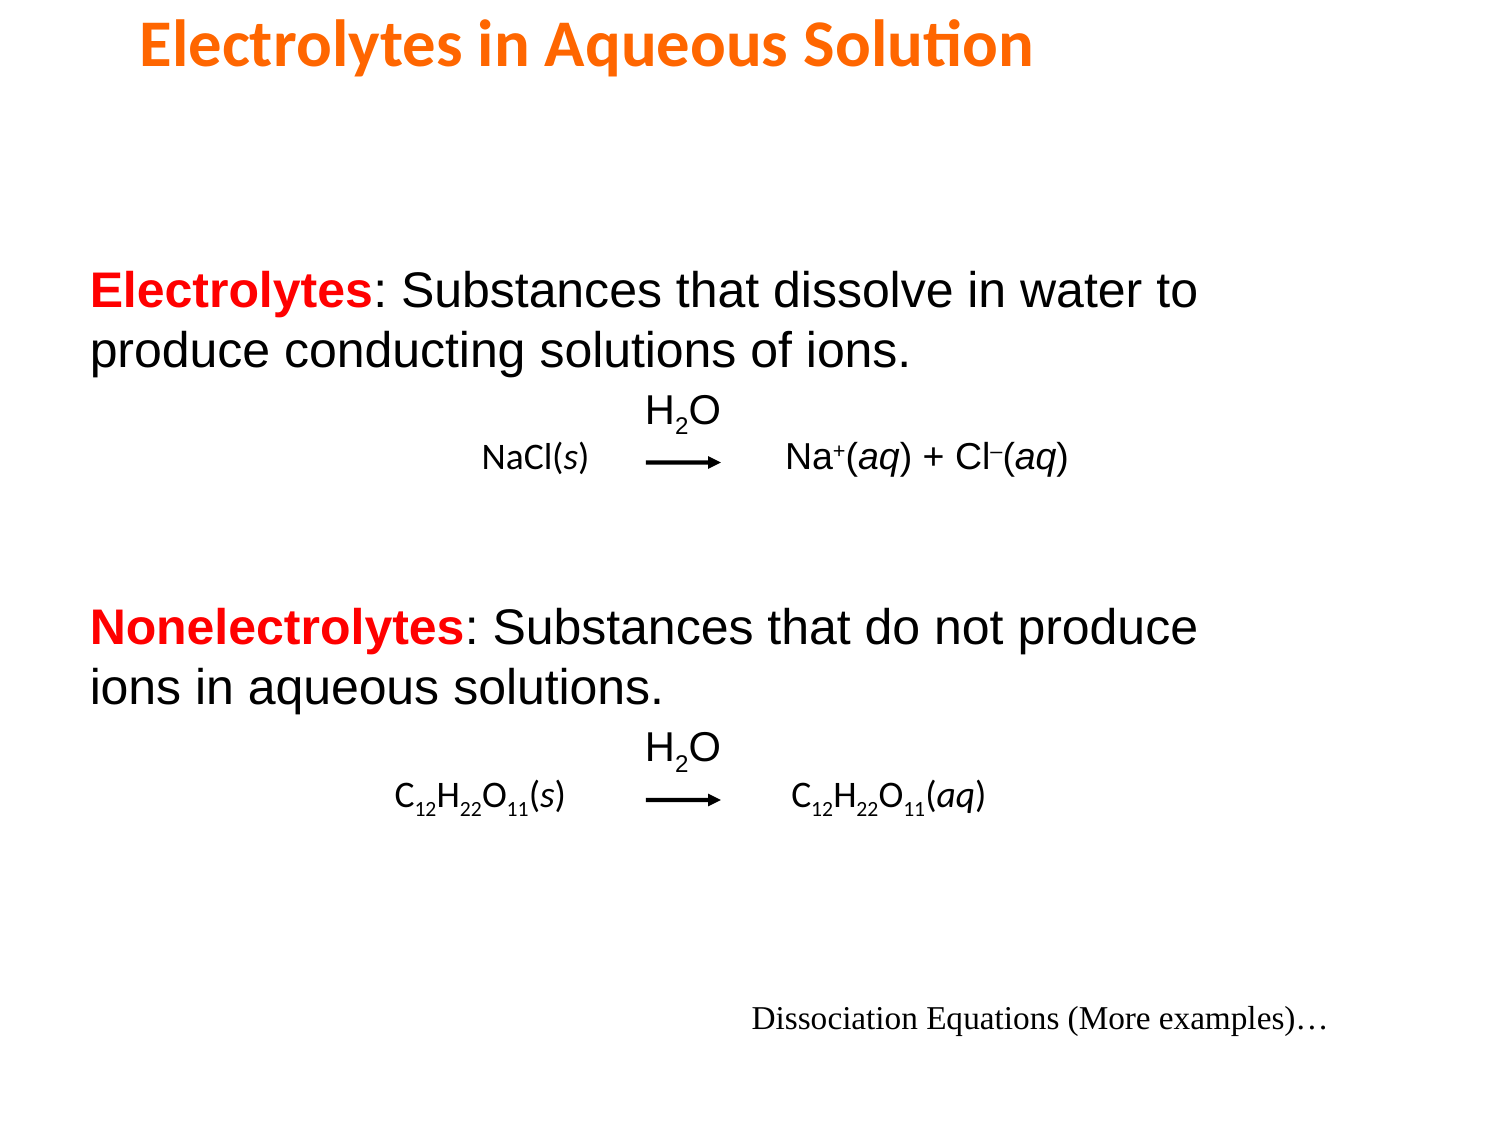

Electrolytes in Aqueous Solution
Electrolytes: Substances that dissolve in water to produce conducting solutions of ions.
H2O

NaCl(s)
Na+(aq) + Cl–(aq)
Nonelectrolytes: Substances that do not produce ions in aqueous solutions.
H2O

C12H22O11(s)
C12H22O11(aq)
Dissociation Equations (More examples)…